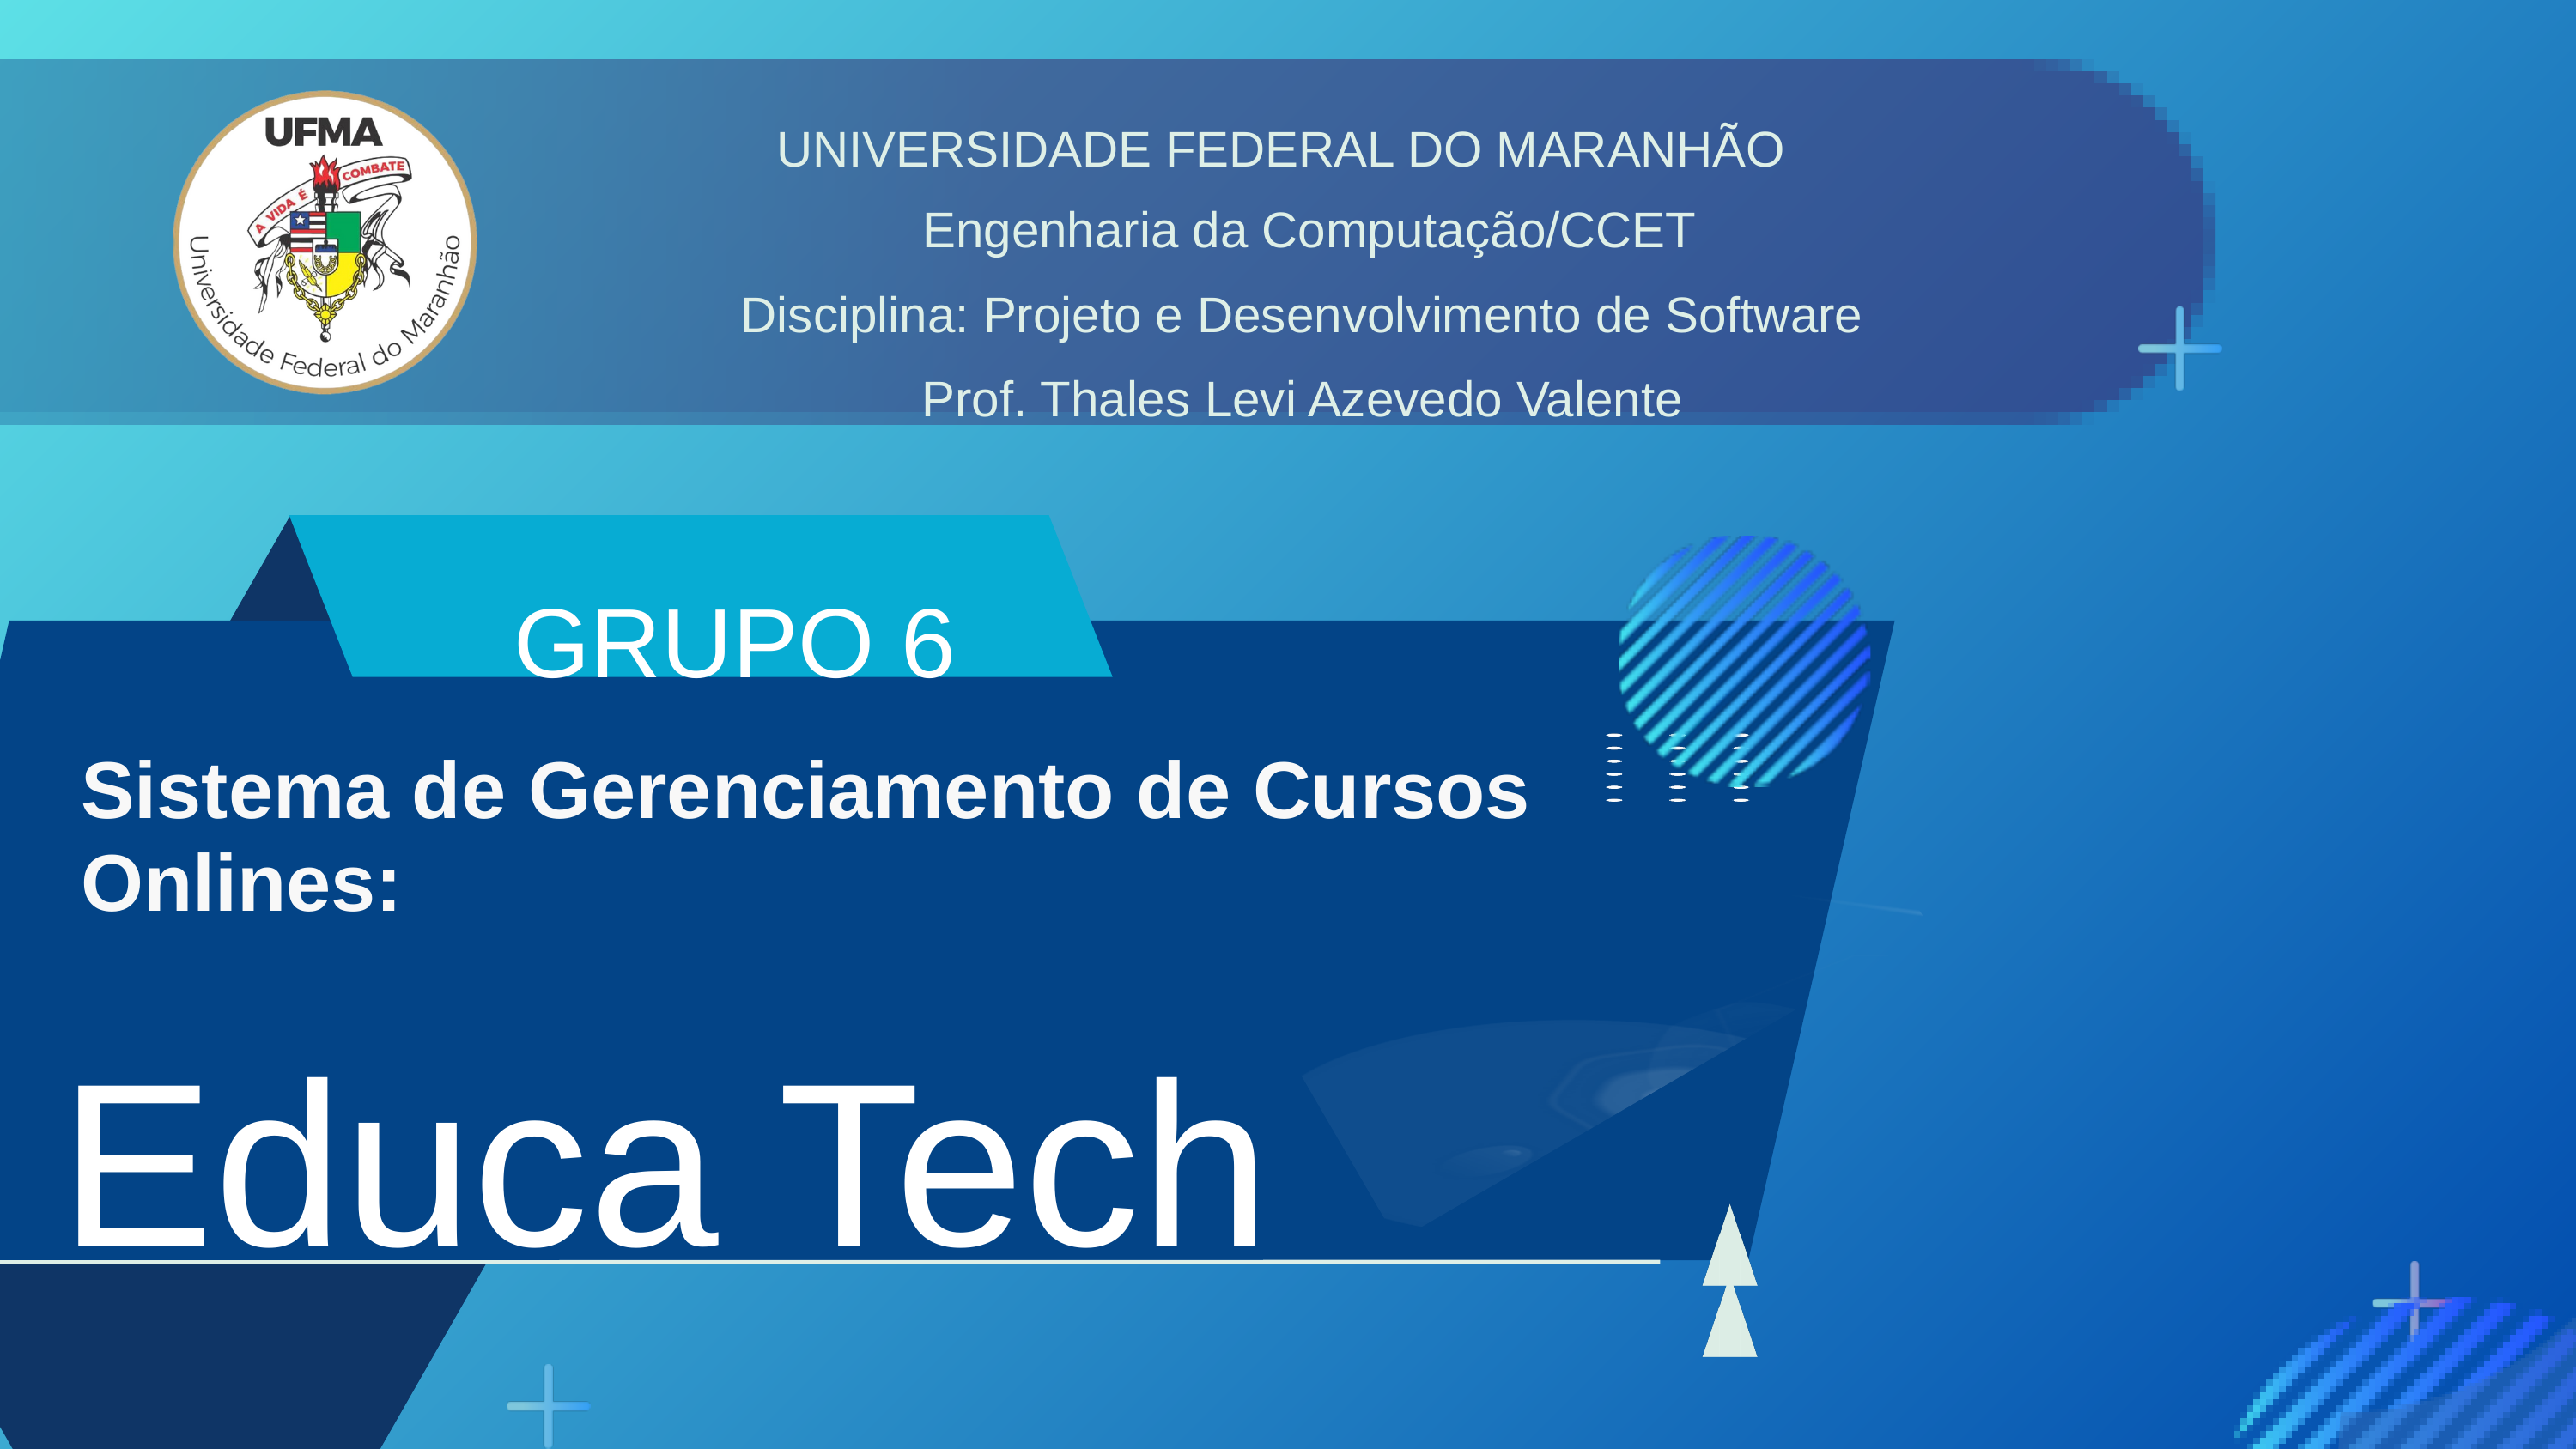

UNIVERSIDADE FEDERAL DO MARANHÃO
Engenharia da Computação/CCET
Disciplina: Projeto e Desenvolvimento de Software
Prof. Thales Levi Azevedo Valente

GRUPO 6

Sistema de Gerenciamento de Cursos Onlines:
Educa Tech